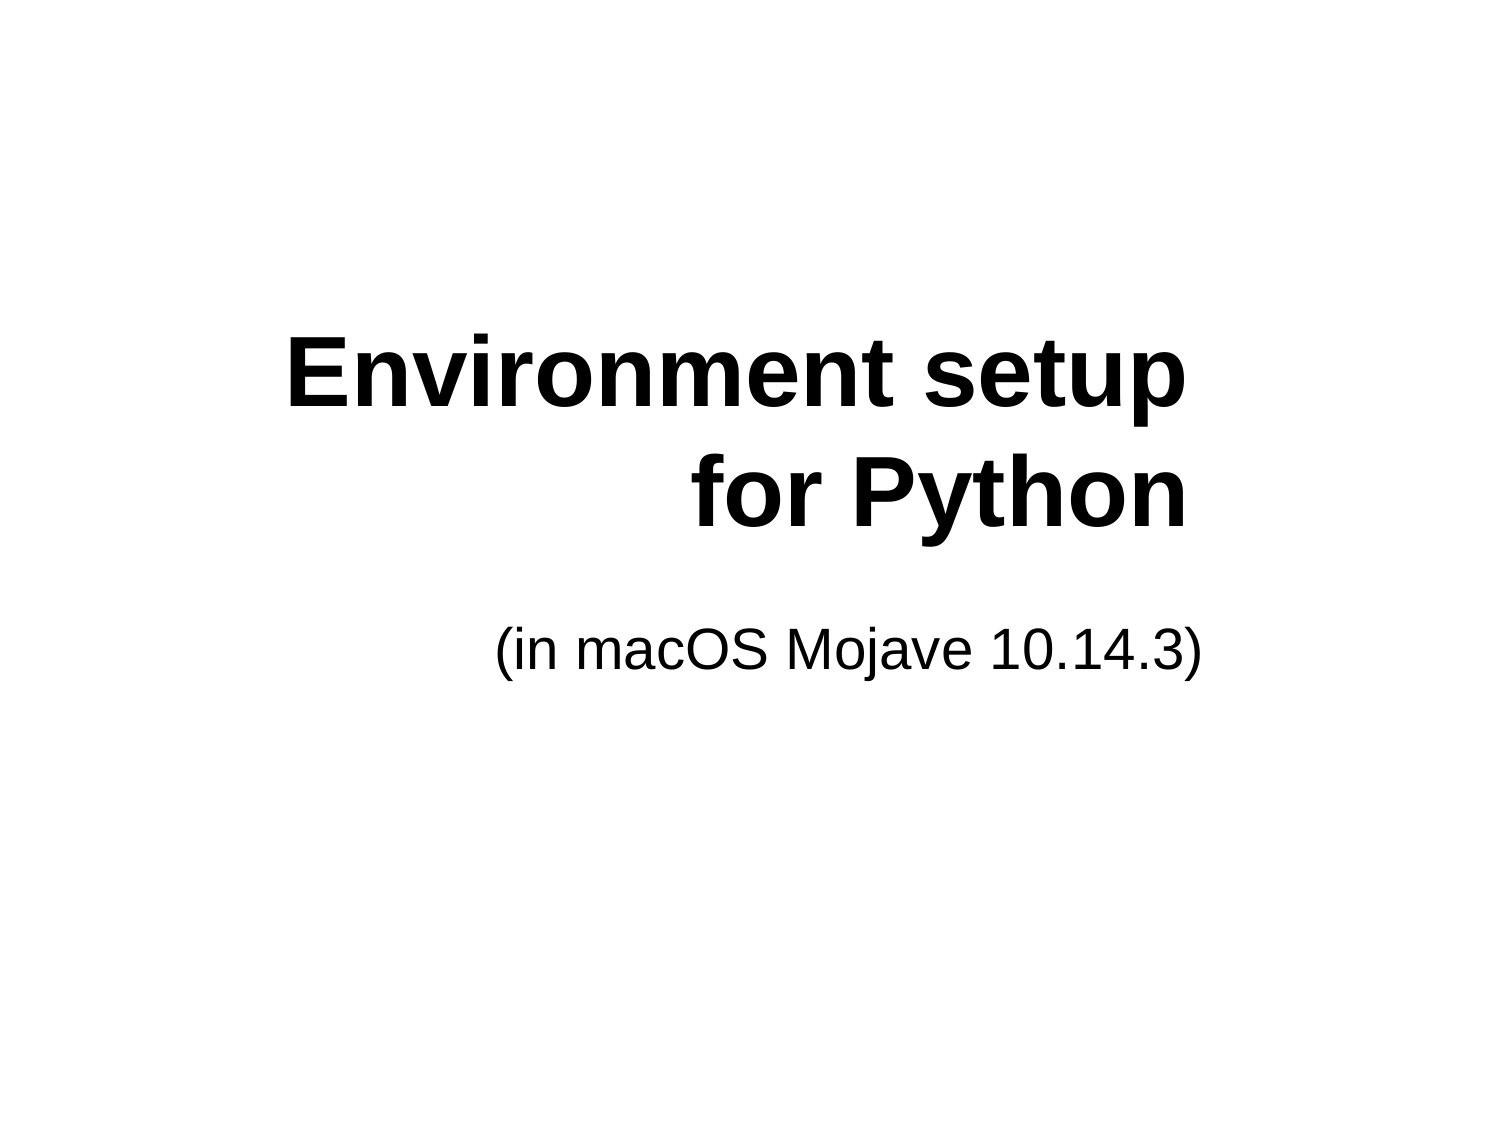

Environment setup
for Python
(in macOS Mojave 10.14.3)